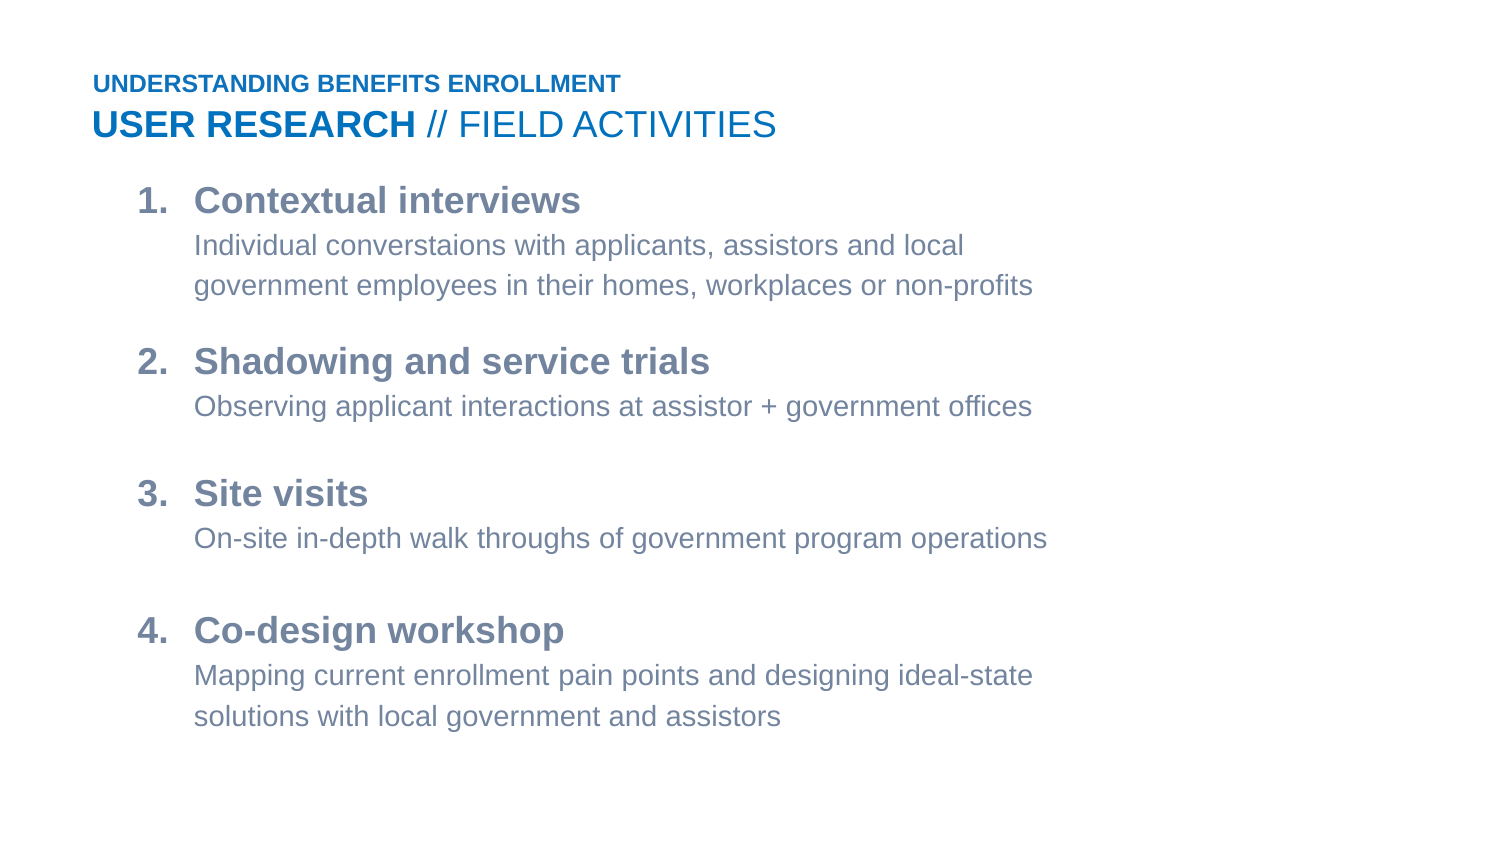

UNDERSTANDING BENEFITS ENROLLMENT
USER RESEARCH // FIELD ACTIVITIES

Contextual interviews
Individual converstaions with applicants, assistors and local
government employees in their homes, workplaces or non-profits

Shadowing and service trials
Observing applicant interactions at assistor + government offices
Site visits
On-site in-depth walk throughs of government program operations
Co-design workshop
Mapping current enrollment pain points and designing ideal-state
solutions with local government and assistors